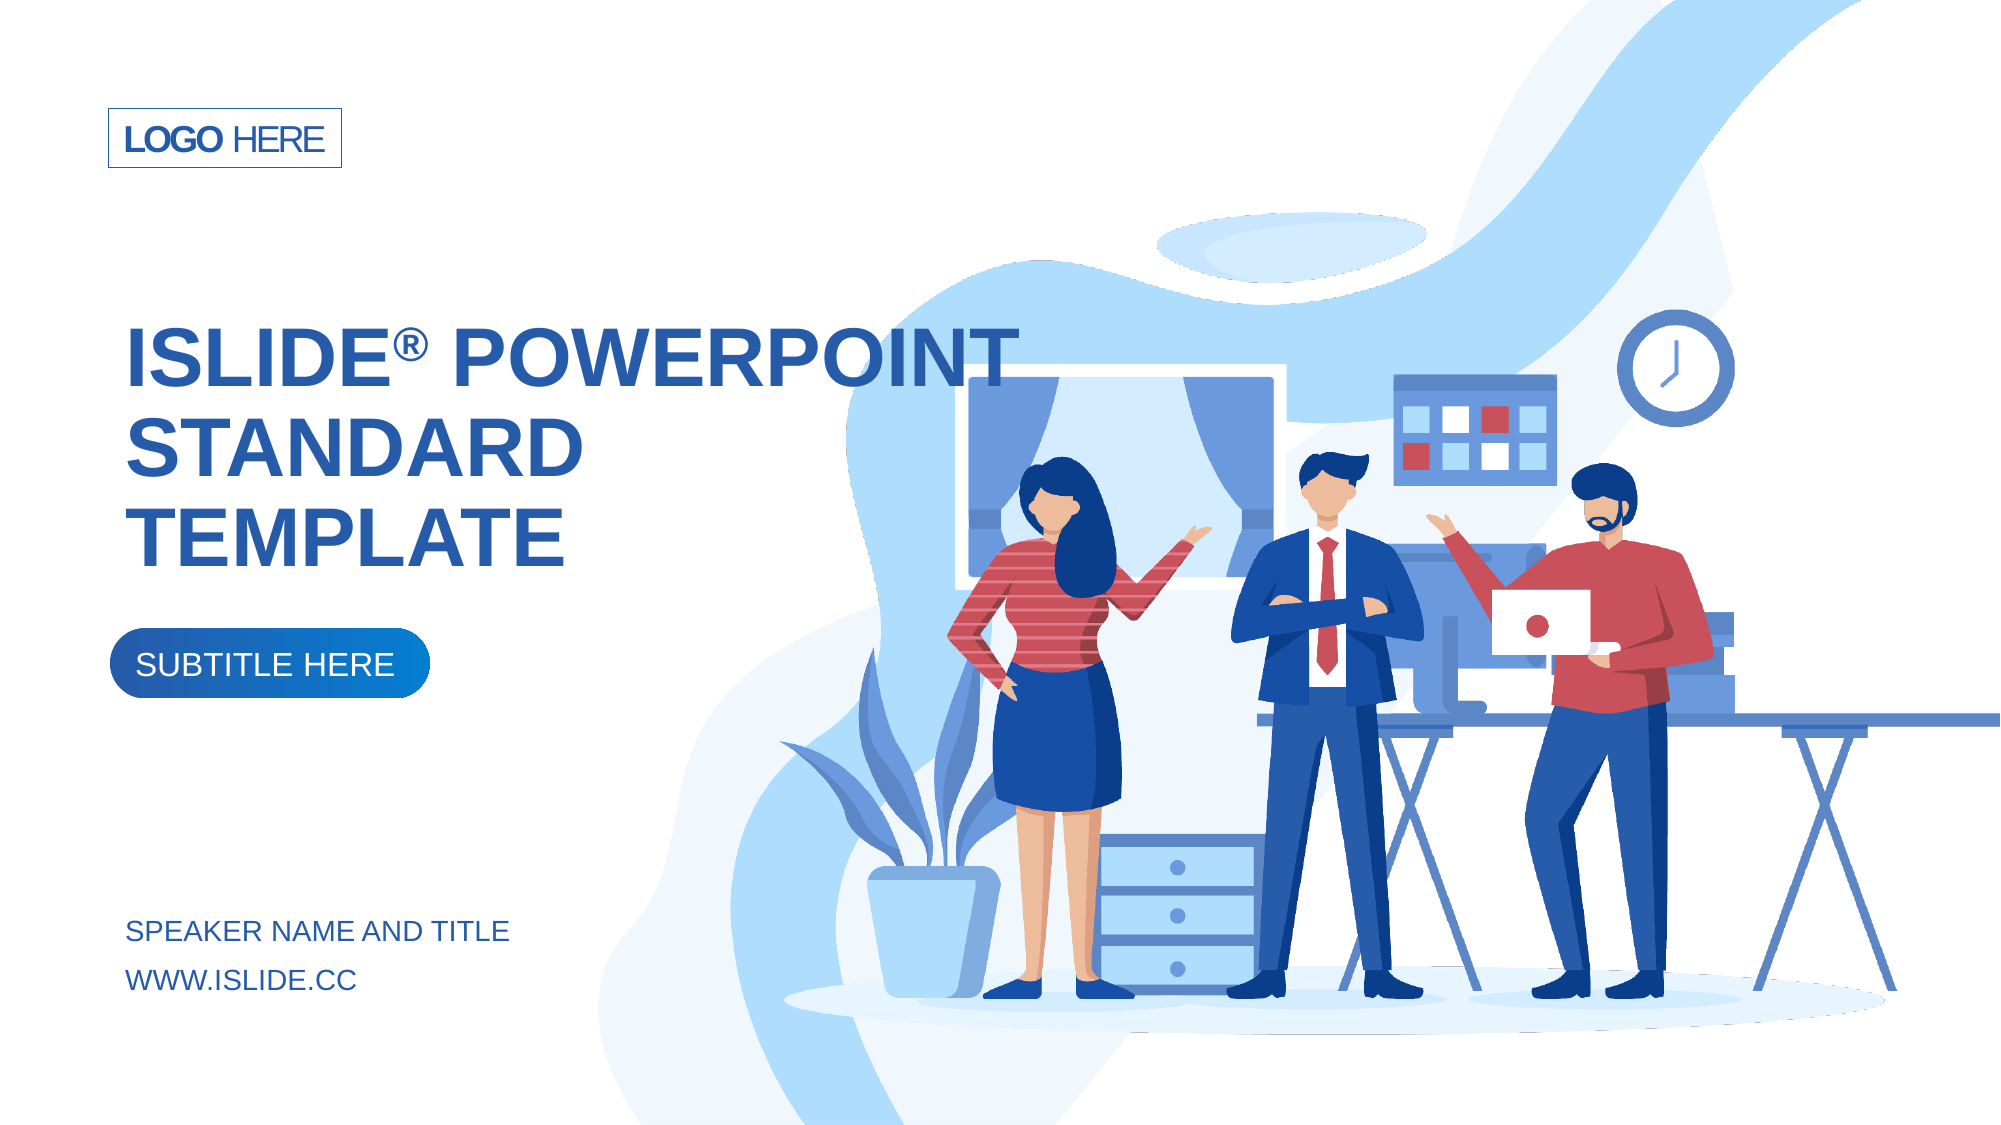

LOGO HERE
# ISLIDE® POWERPOINT STANDARD TEMPLATE
SUBTITLE HERE
SPEAKER NAME AND TITLE
WWW.ISLIDE.CC